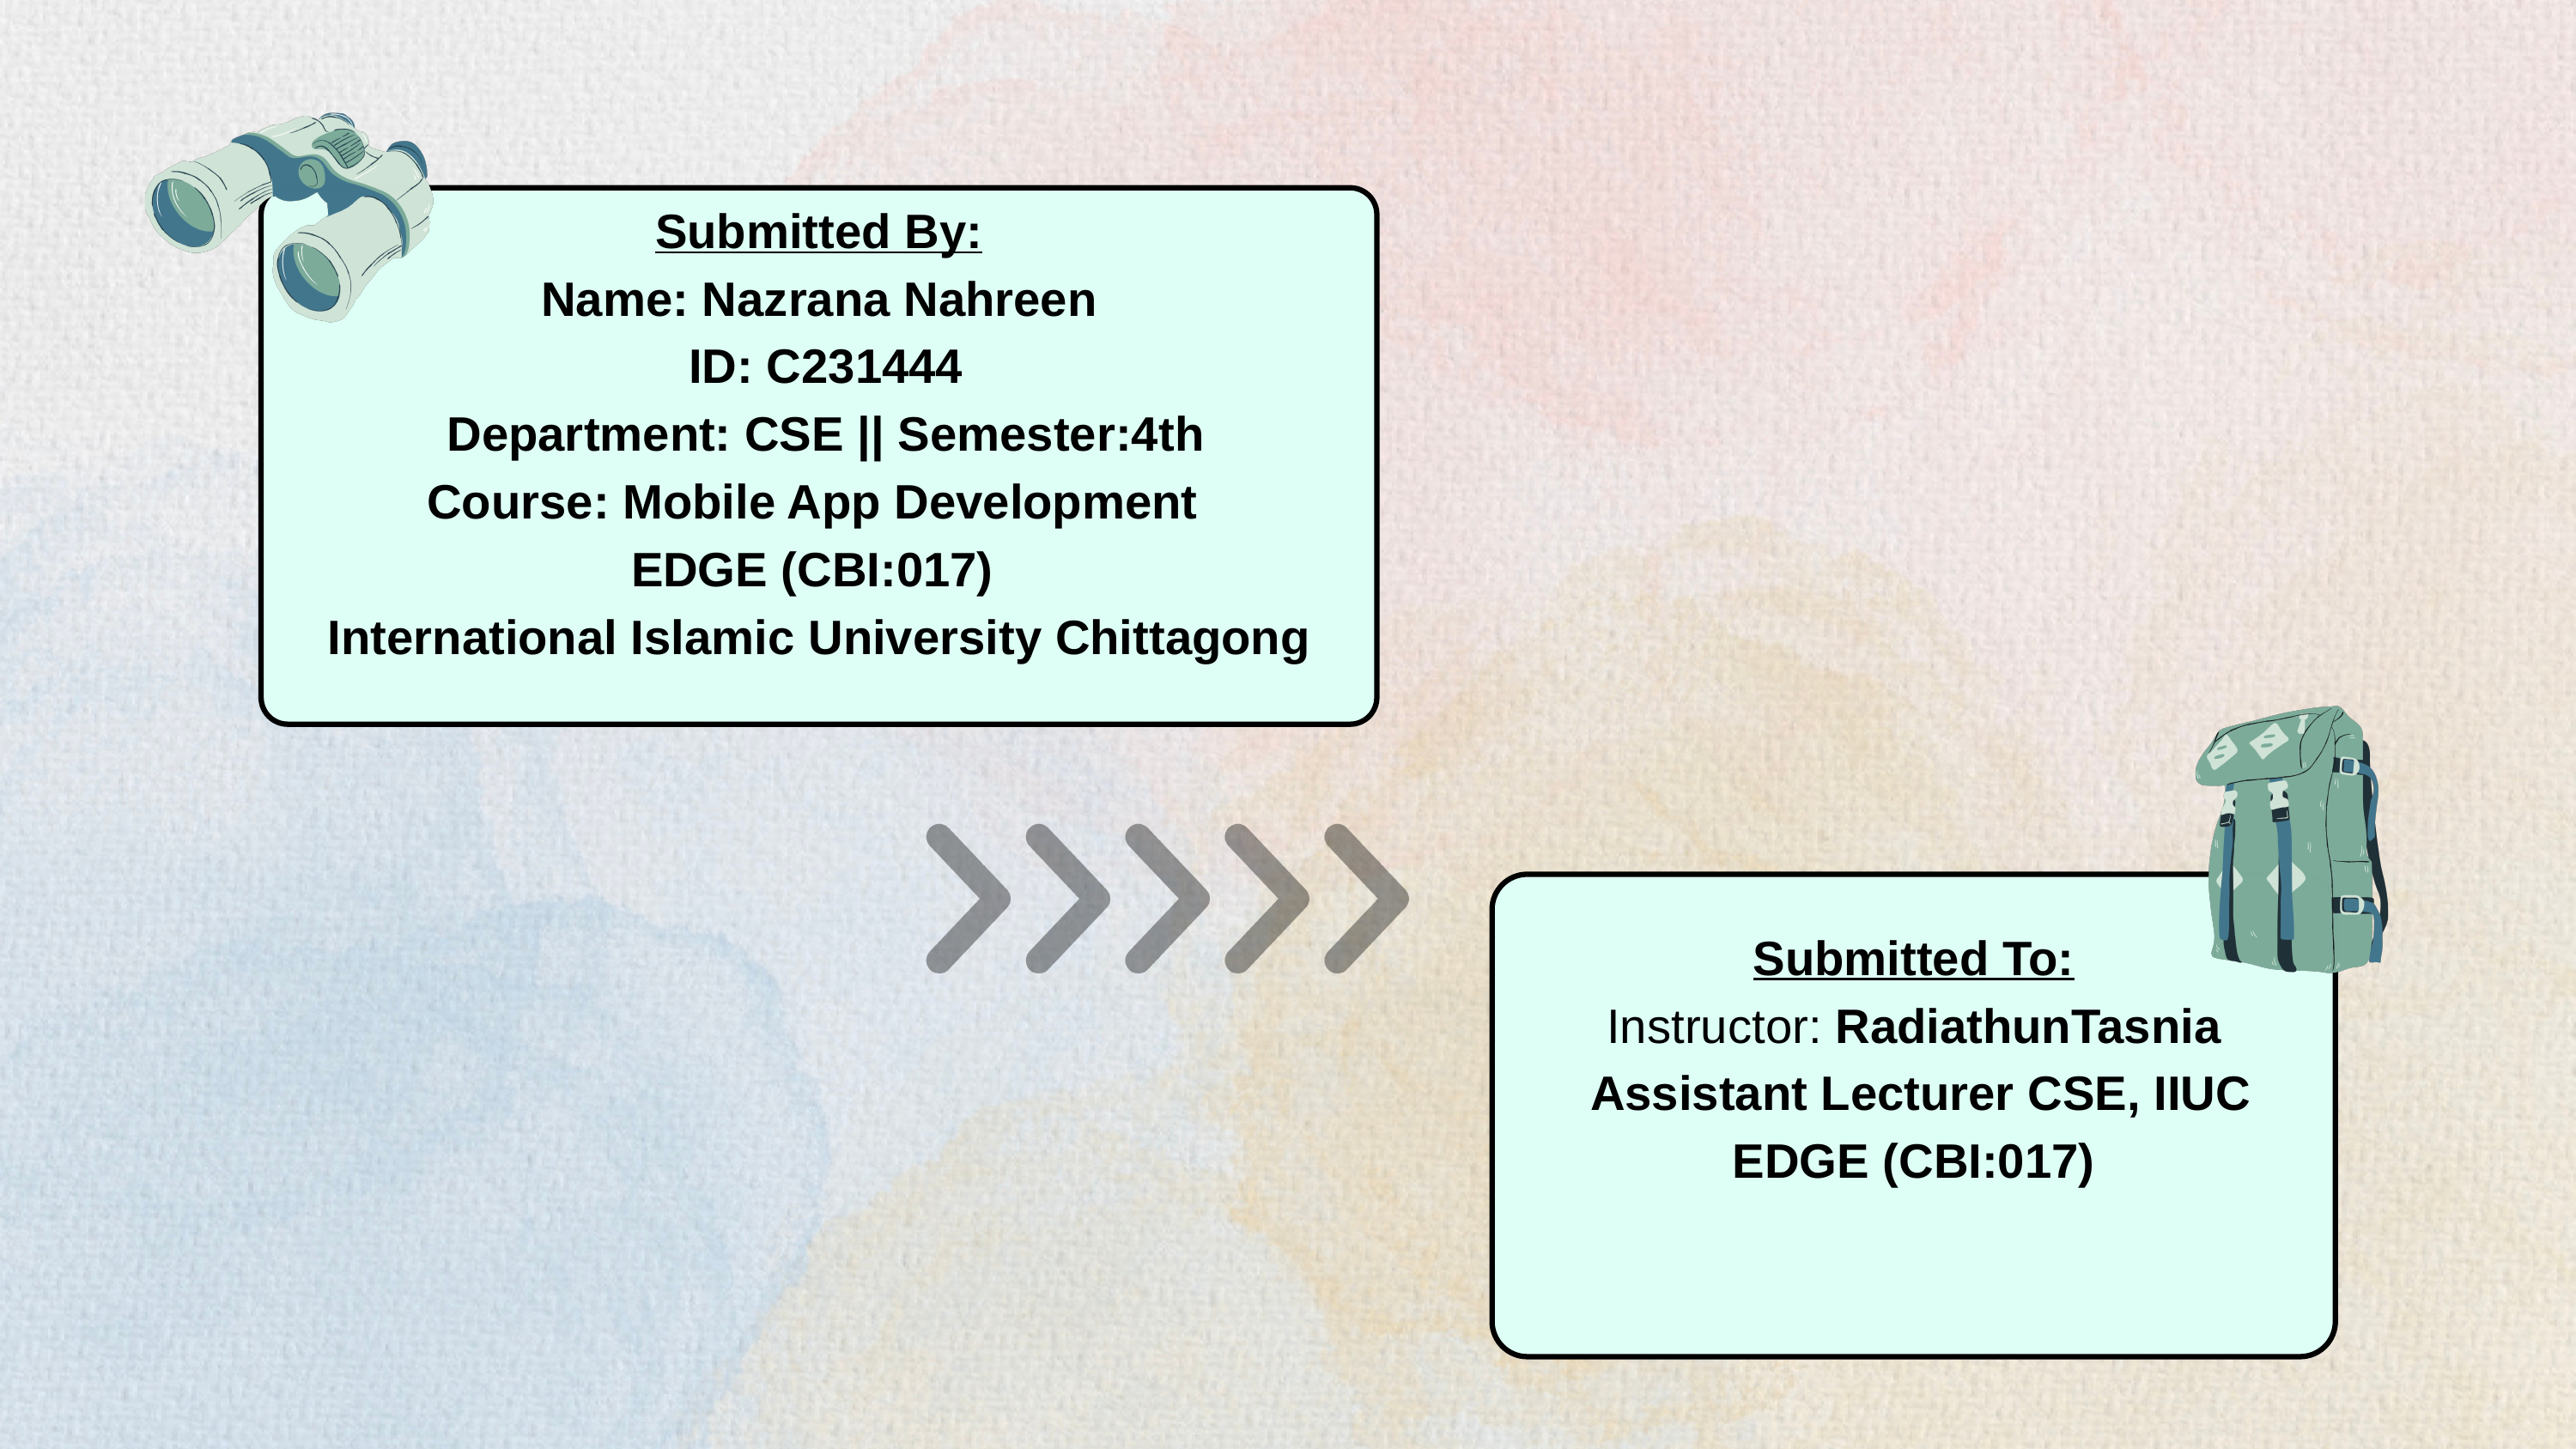

Submitted By:
Name: Nazrana Nahreen
 ID: C231444
 Department: CSE || Semester:4th
Course: Mobile App Development
EDGE (CBI:017)
International Islamic University Chittagong

Submitted To:
Instructor: RadiathunTasnia
 Assistant Lecturer CSE, IIUC
EDGE (CBI:017)